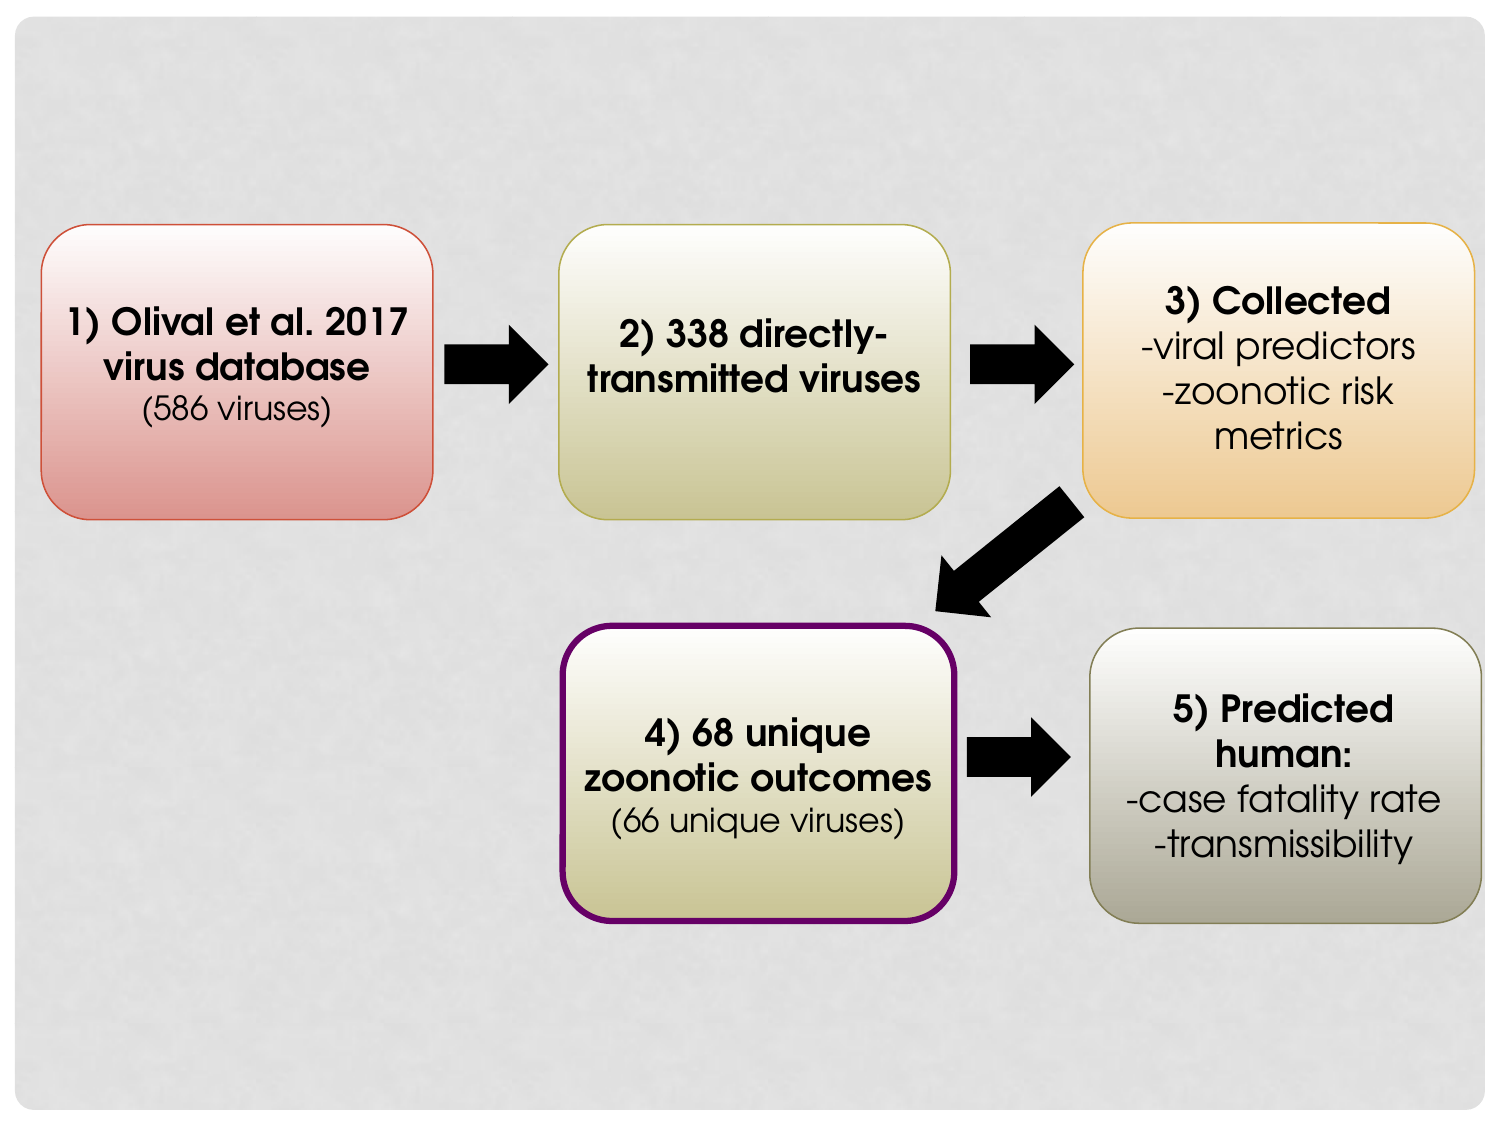

3) Collected
-viral predictors
-zoonotic risk metrics
1) Olival et al. 2017 virus database
(586 viruses)
2) 338 directly-transmitted viruses

5) Predicted human:
-case fatality rate
-transmissibility
4) 68 unique zoonotic outcomes
(66 unique viruses)